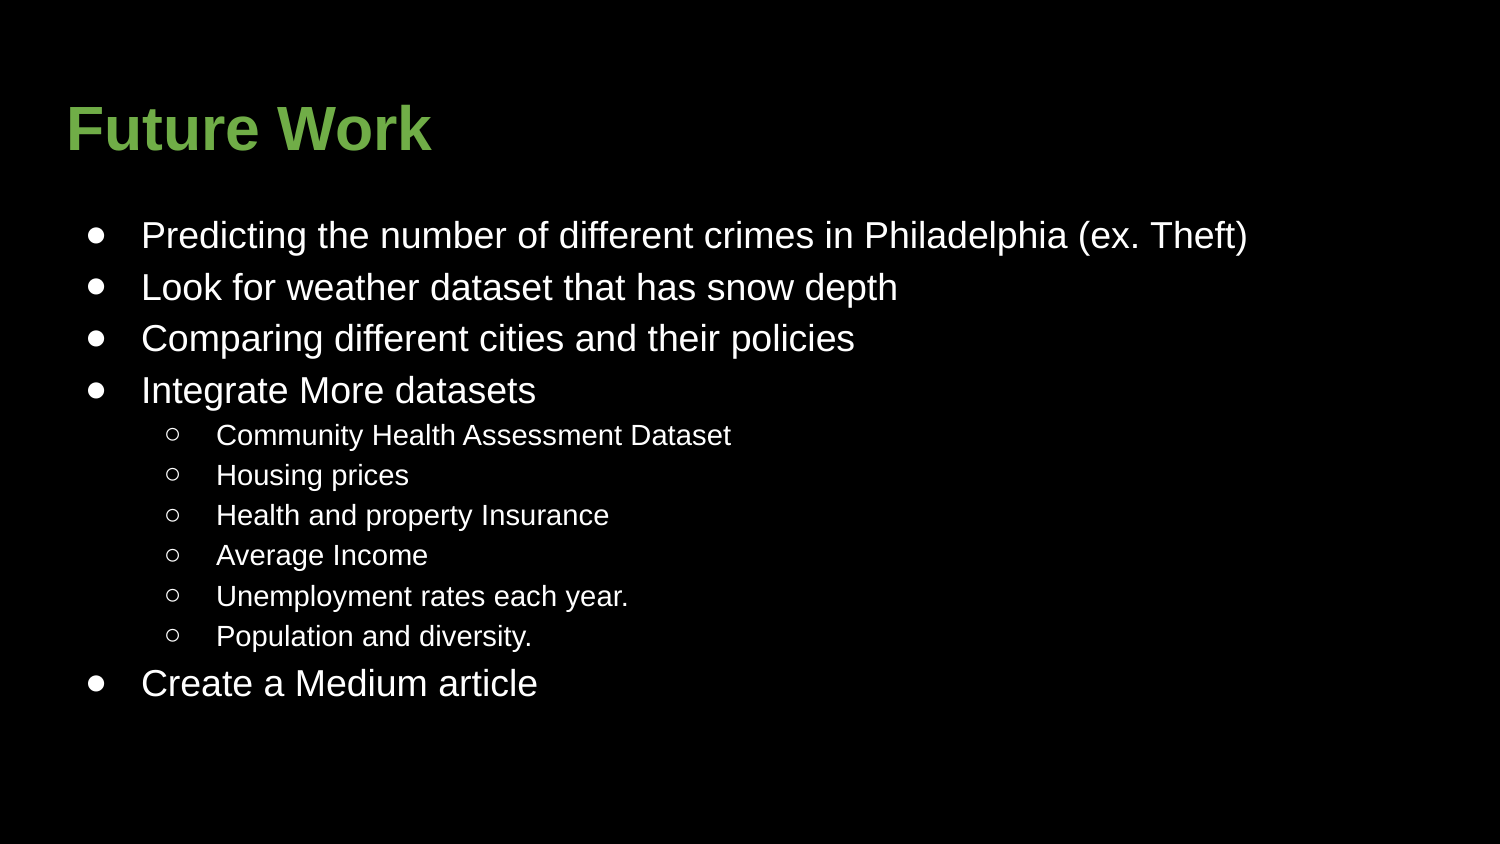

# Future Work
Predicting the number of different crimes in Philadelphia (ex. Theft)
Look for weather dataset that has snow depth
Comparing different cities and their policies
Integrate More datasets
Community Health Assessment Dataset
Housing prices
Health and property Insurance
Average Income
Unemployment rates each year.
Population and diversity.
Create a Medium article